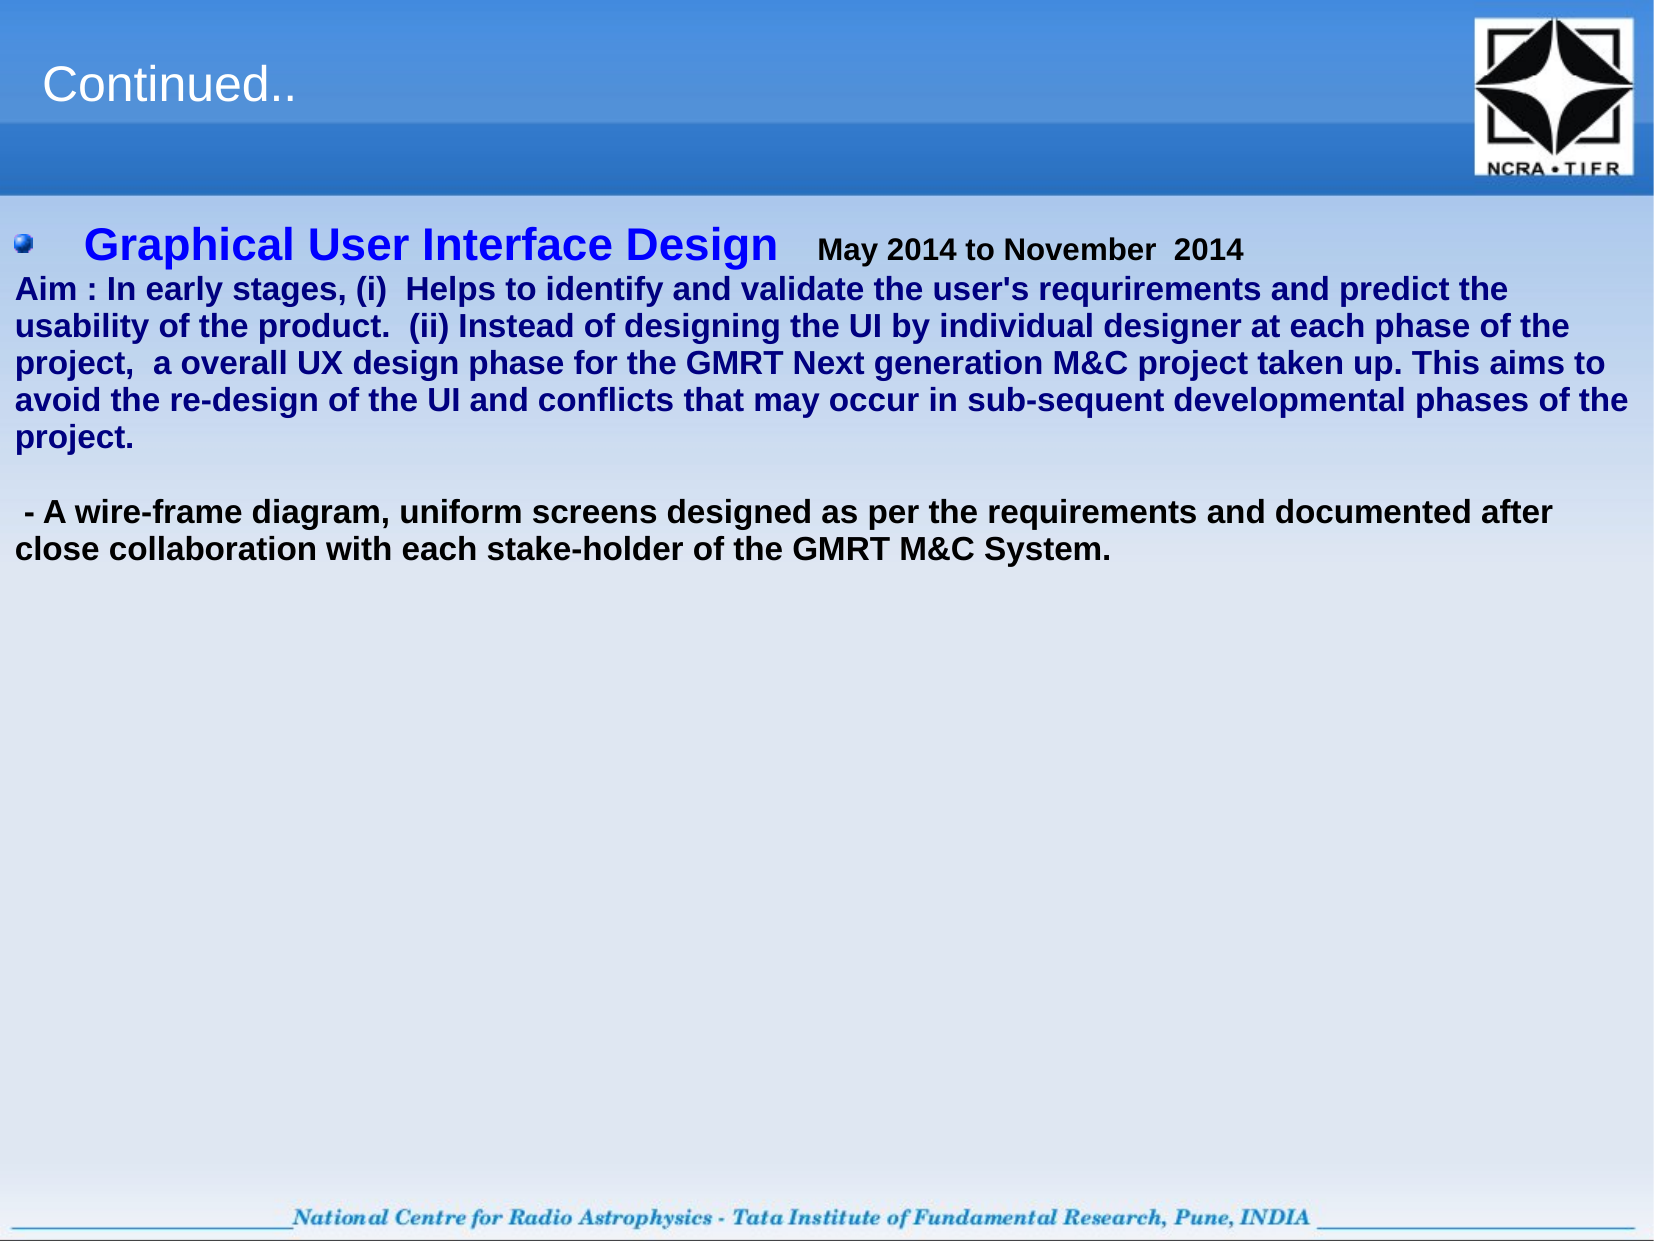

Continued..
   Graphical User Interface Design   May 2014 to November  2014
Aim : In early stages, (i)  Helps to identify and validate the user's requrirements and predict the usability of the product.  (ii) Instead of designing the UI by individual designer at each phase of the project,  a overall UX design phase for the GMRT Next generation M&C project taken up. This aims to avoid the re-design of the UI and conflicts that may occur in sub-sequent developmental phases of the project.

 - A wire-frame diagram, uniform screens designed as per the requirements and documented after close collaboration with each stake-holder of the GMRT M&C System.